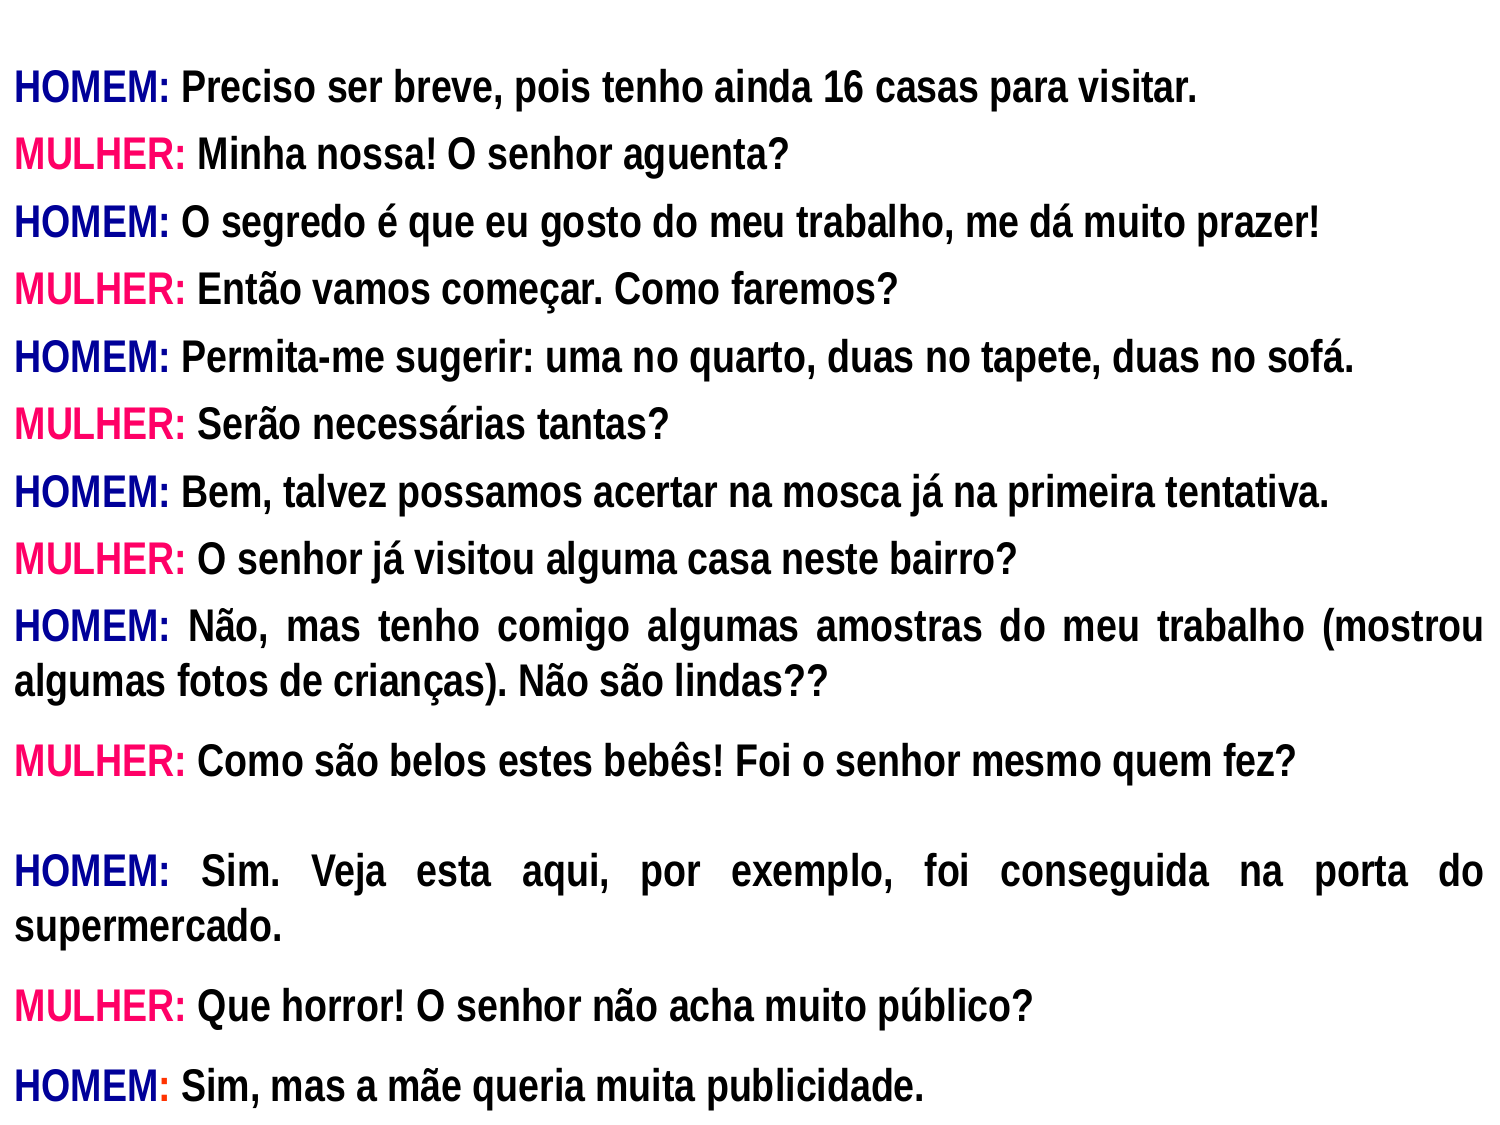

HOMEM: Preciso ser breve, pois tenho ainda 16 casas para visitar.
MULHER: Minha nossa! O senhor aguenta?
HOMEM: O segredo é que eu gosto do meu trabalho, me dá muito prazer!
MULHER: Então vamos começar. Como faremos?
HOMEM: Permita-me sugerir: uma no quarto, duas no tapete, duas no sofá.
MULHER: Serão necessárias tantas?
HOMEM: Bem, talvez possamos acertar na mosca já na primeira tentativa.
MULHER: O senhor já visitou alguma casa neste bairro?
HOMEM: Não, mas tenho comigo algumas amostras do meu trabalho (mostrou algumas fotos de crianças). Não são lindas??

MULHER: Como são belos estes bebês! Foi o senhor mesmo quem fez?
HOMEM: Sim. Veja esta aqui, por exemplo, foi conseguida na porta do supermercado.

MULHER: Que horror! O senhor não acha muito público?

HOMEM: Sim, mas a mãe queria muita publicidade.